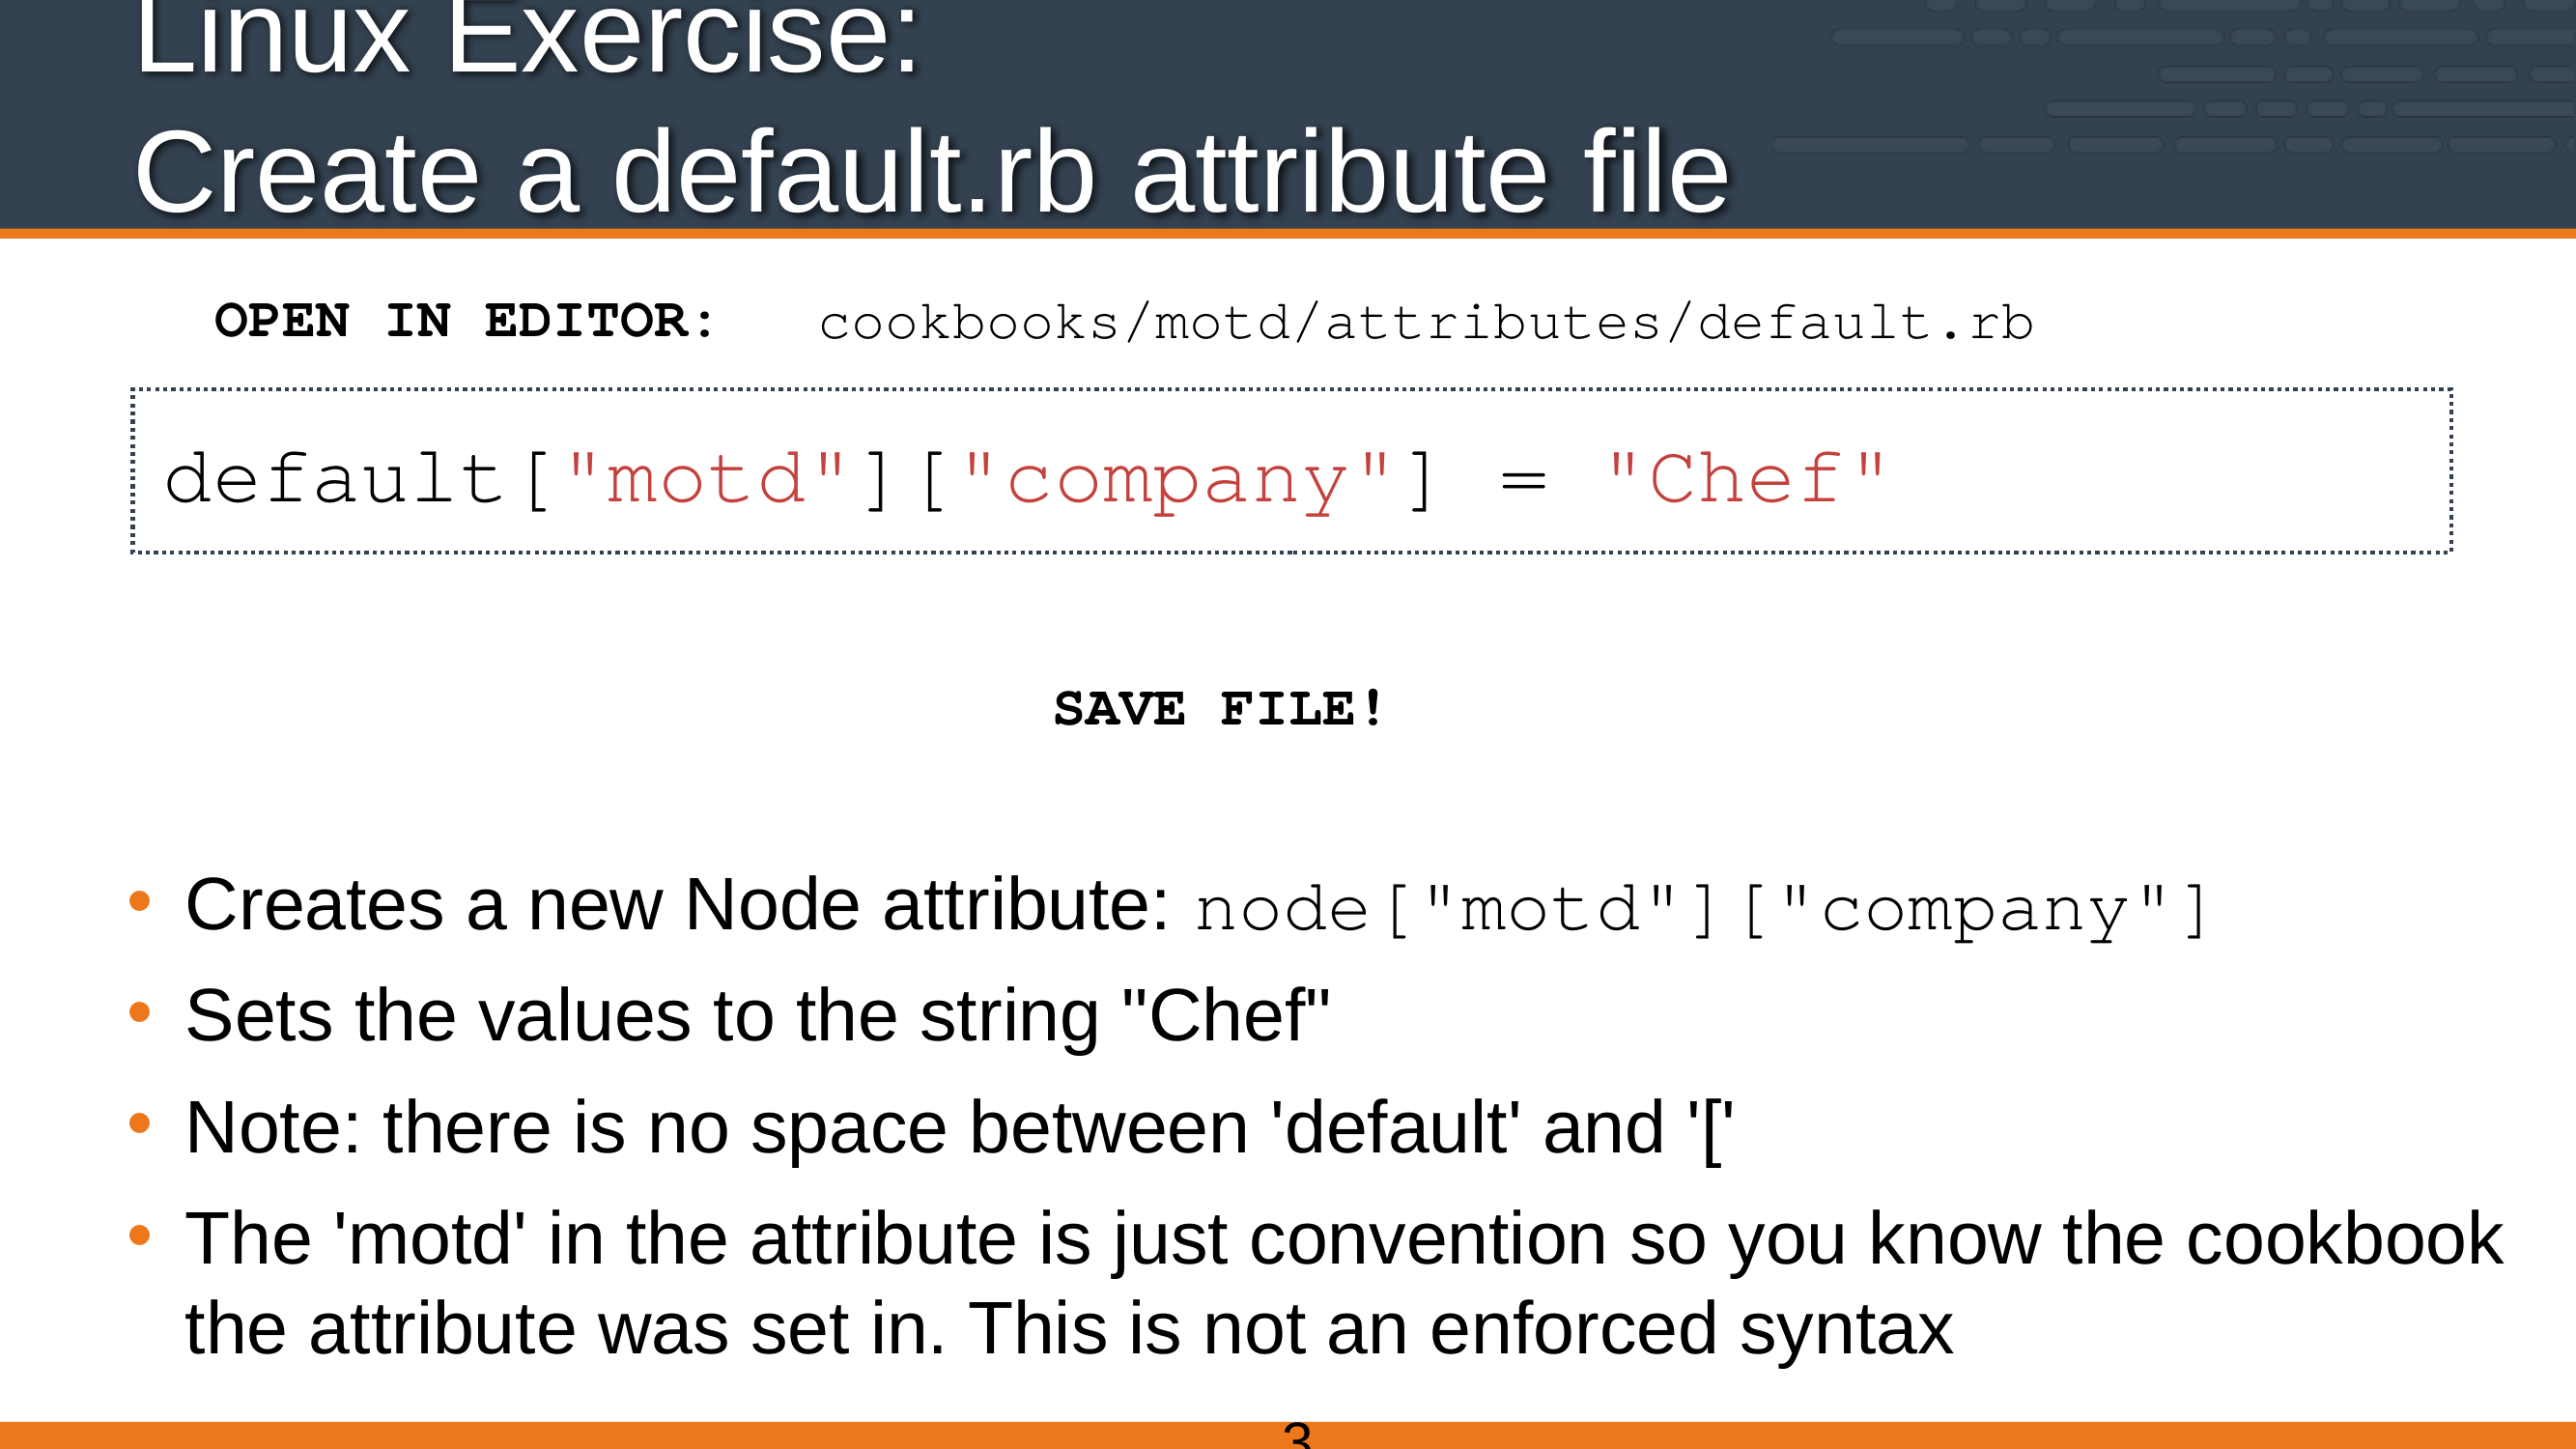

# Linux Exercise: Create a default.rb attribute file
cookbooks/motd/attributes/default.rb
OPEN IN EDITOR:
default["motd"]["company"] = "Chef"
SAVE FILE!
Creates a new Node attribute: node["motd"]["company"]
Sets the values to the string "Chef"
Note: there is no space between 'default' and '['
The 'motd' in the attribute is just convention so you know the cookbook the attribute was set in. This is not an enforced syntax
325